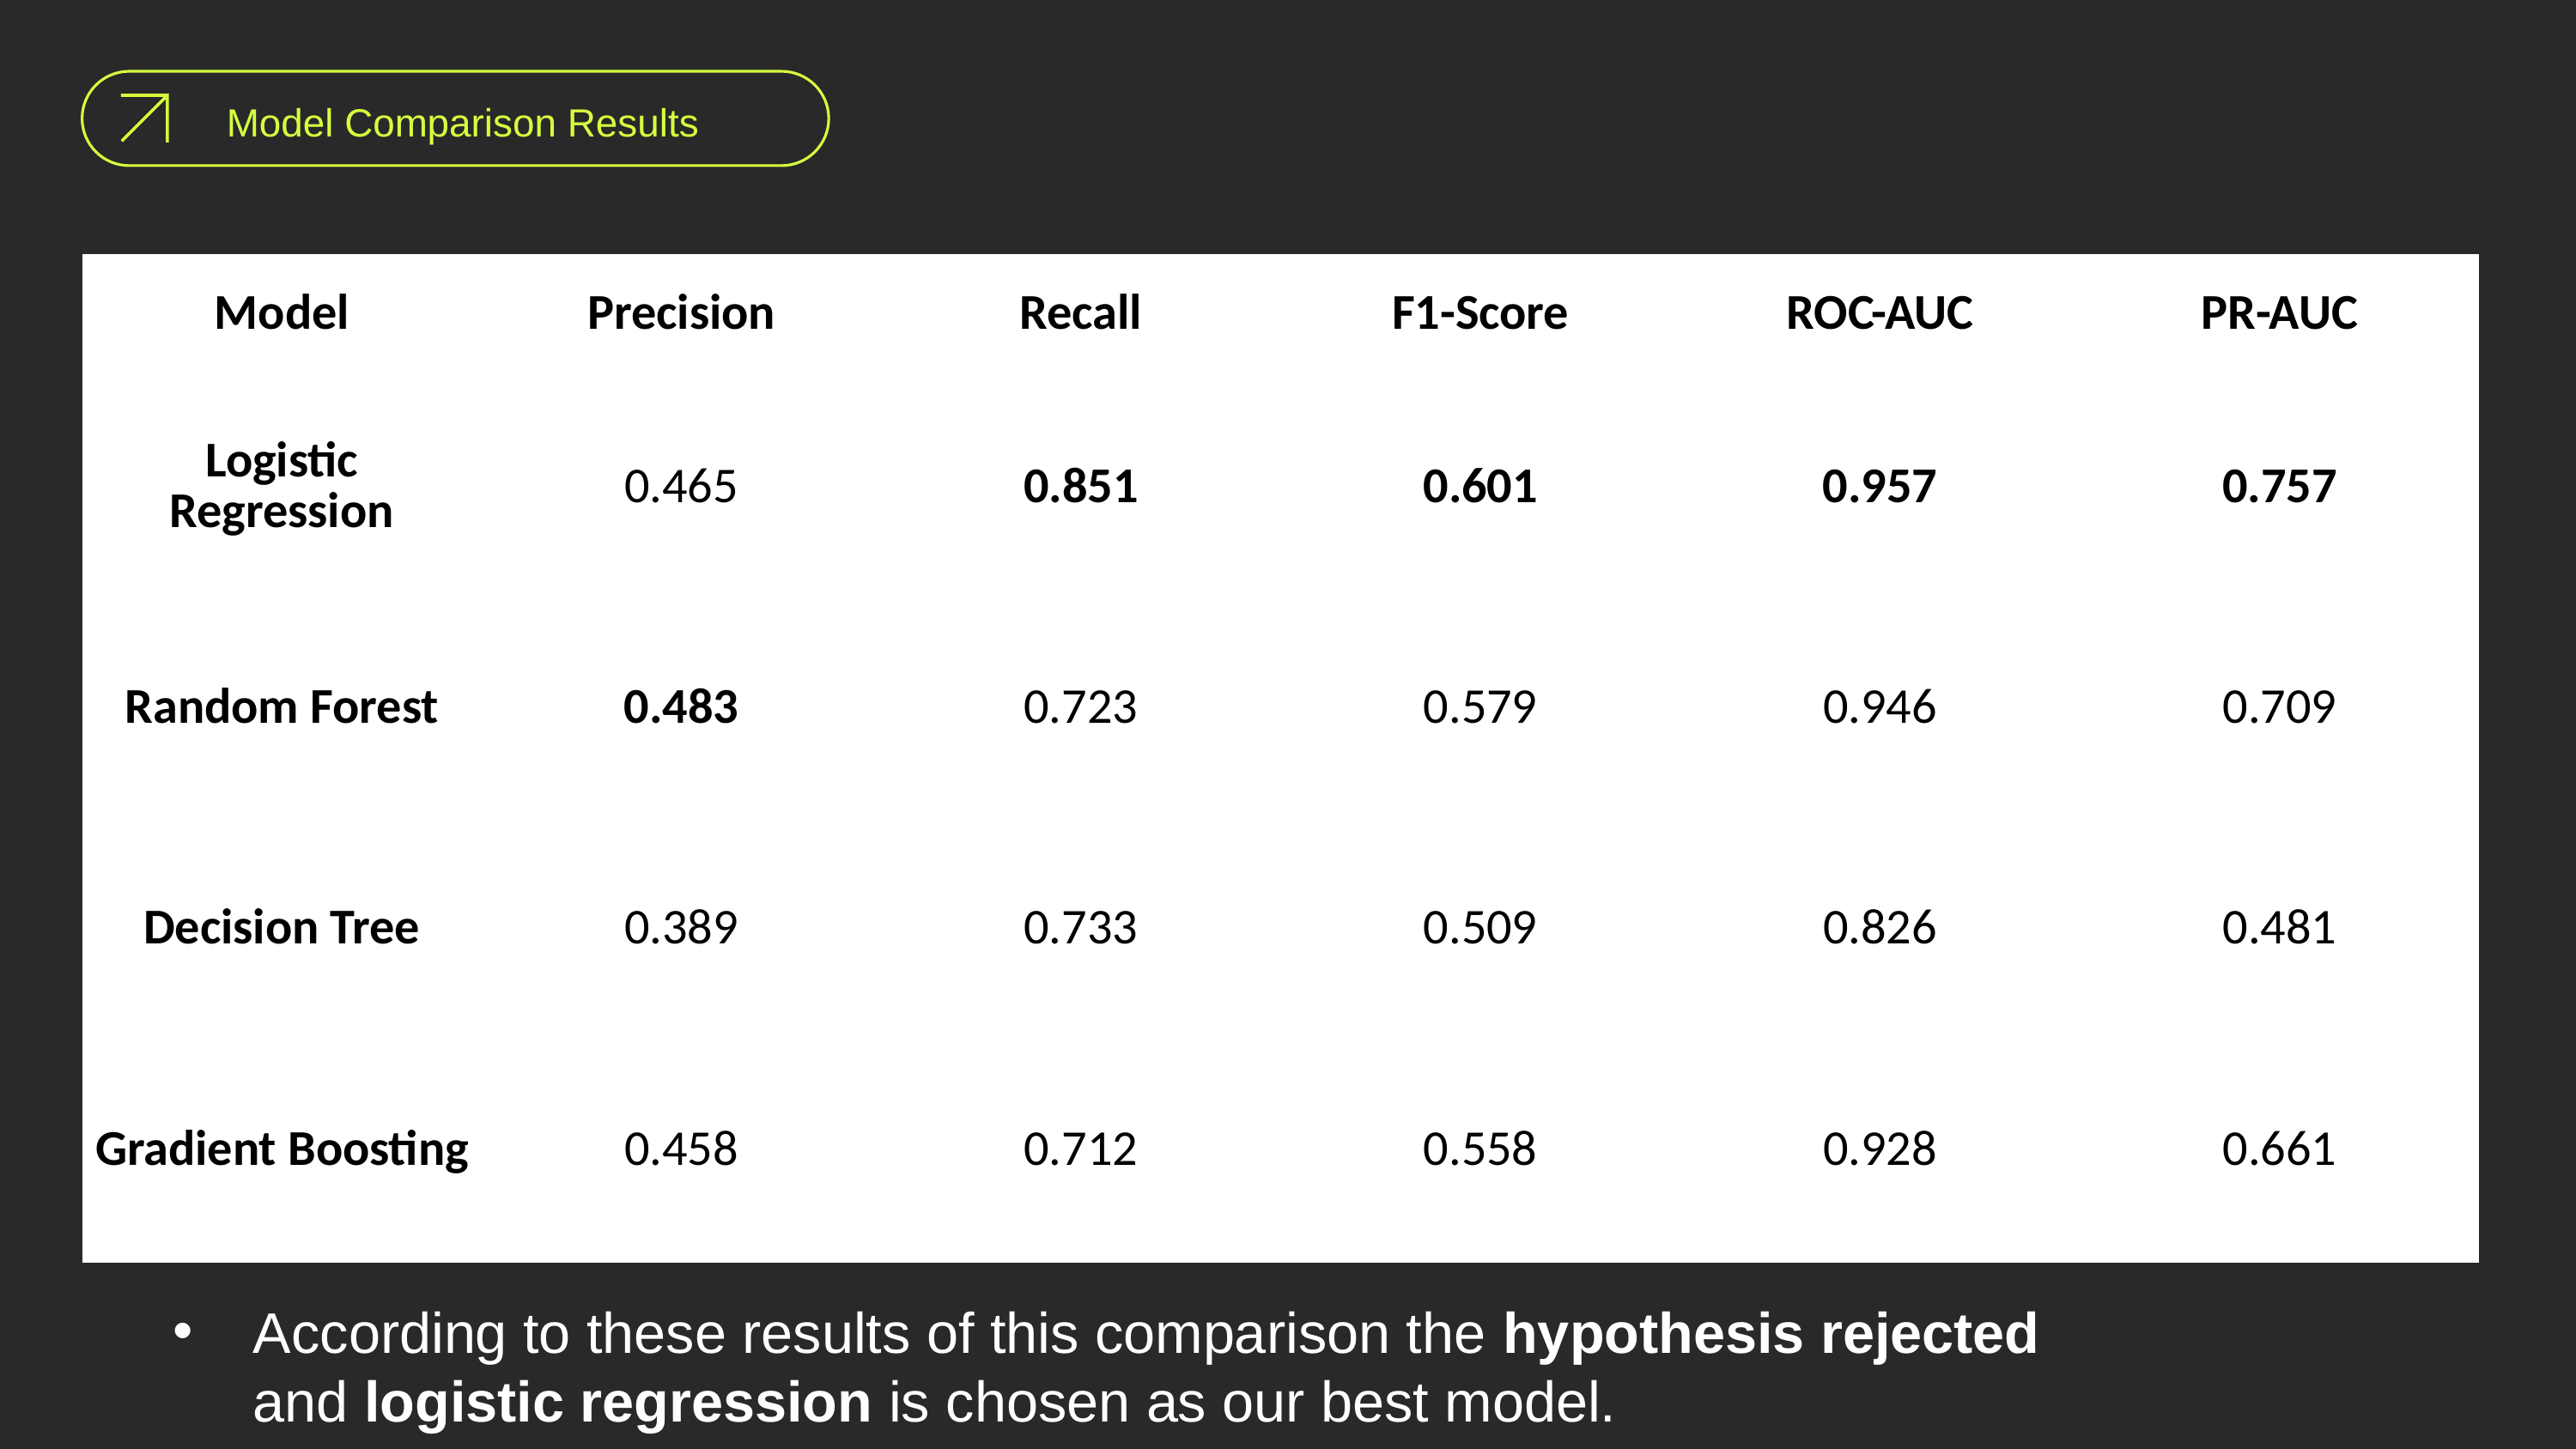

Model Comparison Results

| Model | Precision | Recall | F1-Score | ROC-AUC | PR-AUC |
| --- | --- | --- | --- | --- | --- |
| Logistic Regression | 0.465 | 0.851 | 0.601 | 0.957 | 0.757 |
| Random Forest | 0.483 | 0.723 | 0.579 | 0.946 | 0.709 |
| Decision Tree | 0.389 | 0.733 | 0.509 | 0.826 | 0.481 |
| Gradient Boosting | 0.458 | 0.712 | 0.558 | 0.928 | 0.661 |
According to these results of this comparison the hypothesis rejected and logistic regression is chosen as our best model.